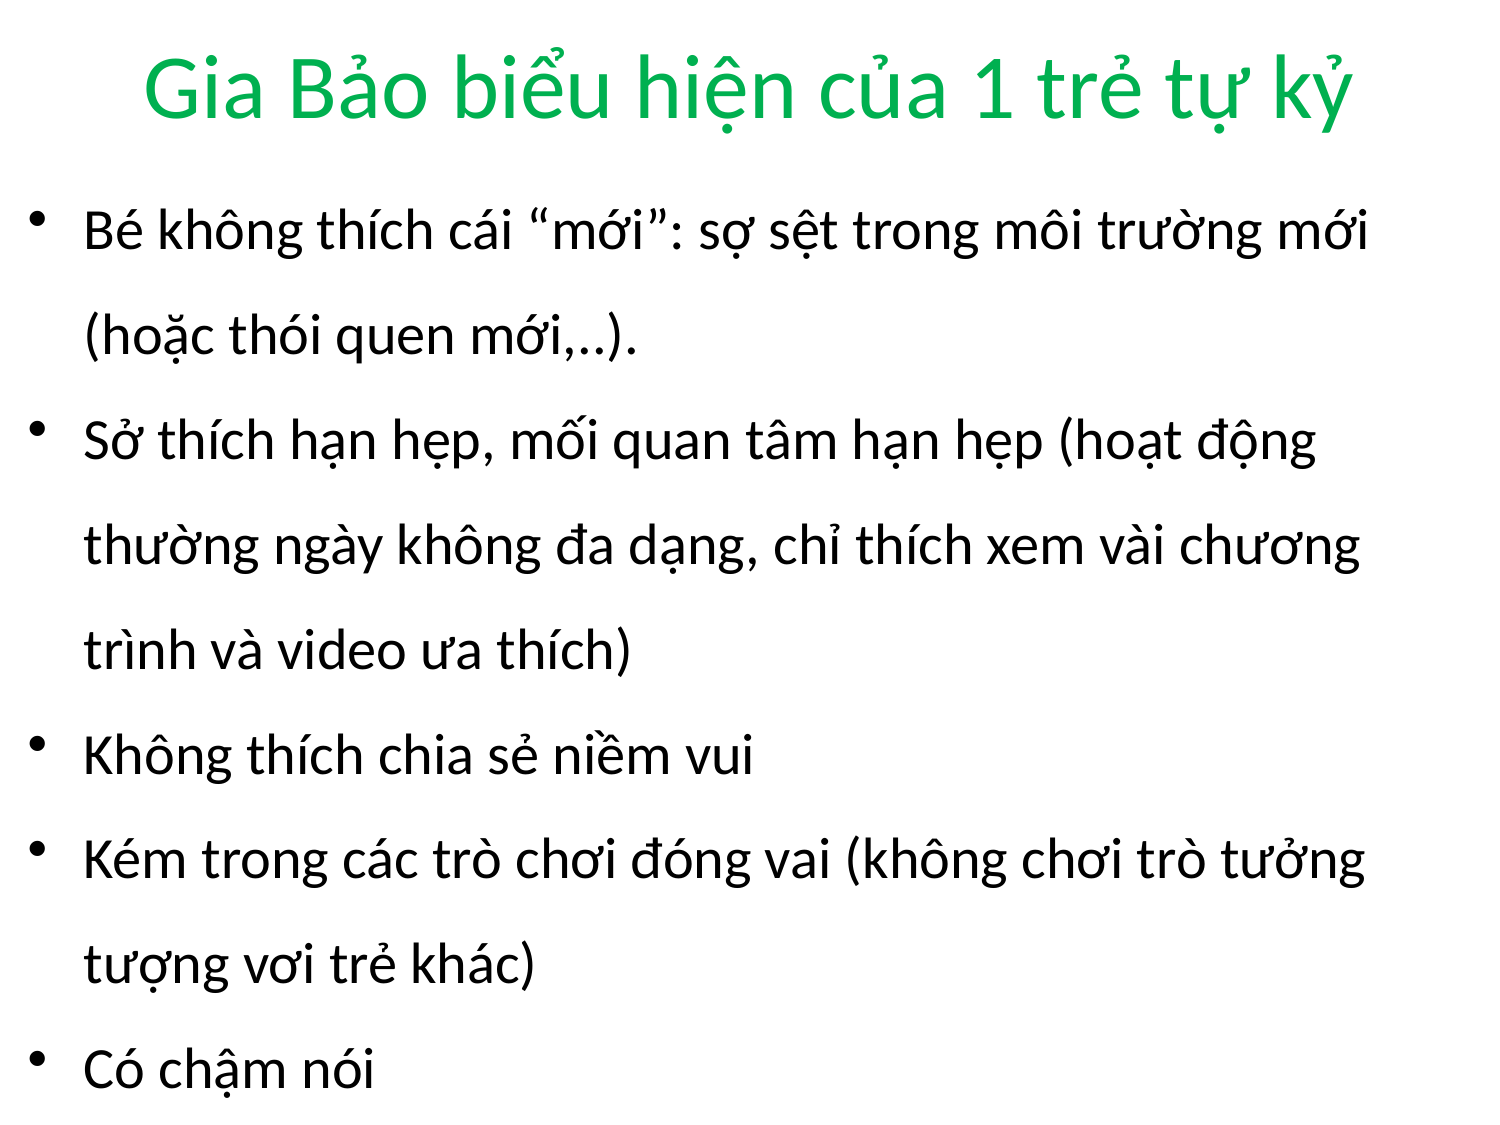

# Gia Bảo biểu hiện của 1 trẻ tự kỷ
Bé không thích cái “mới”: sợ sệt trong môi trường mới (hoặc thói quen mới,..).
Sở thích hạn hẹp, mối quan tâm hạn hẹp (hoạt động thường ngày không đa dạng, chỉ thích xem vài chương trình và video ưa thích)
Không thích chia sẻ niềm vui
Kém trong các trò chơi đóng vai (không chơi trò tưởng tượng vơi trẻ khác)
Có chậm nói